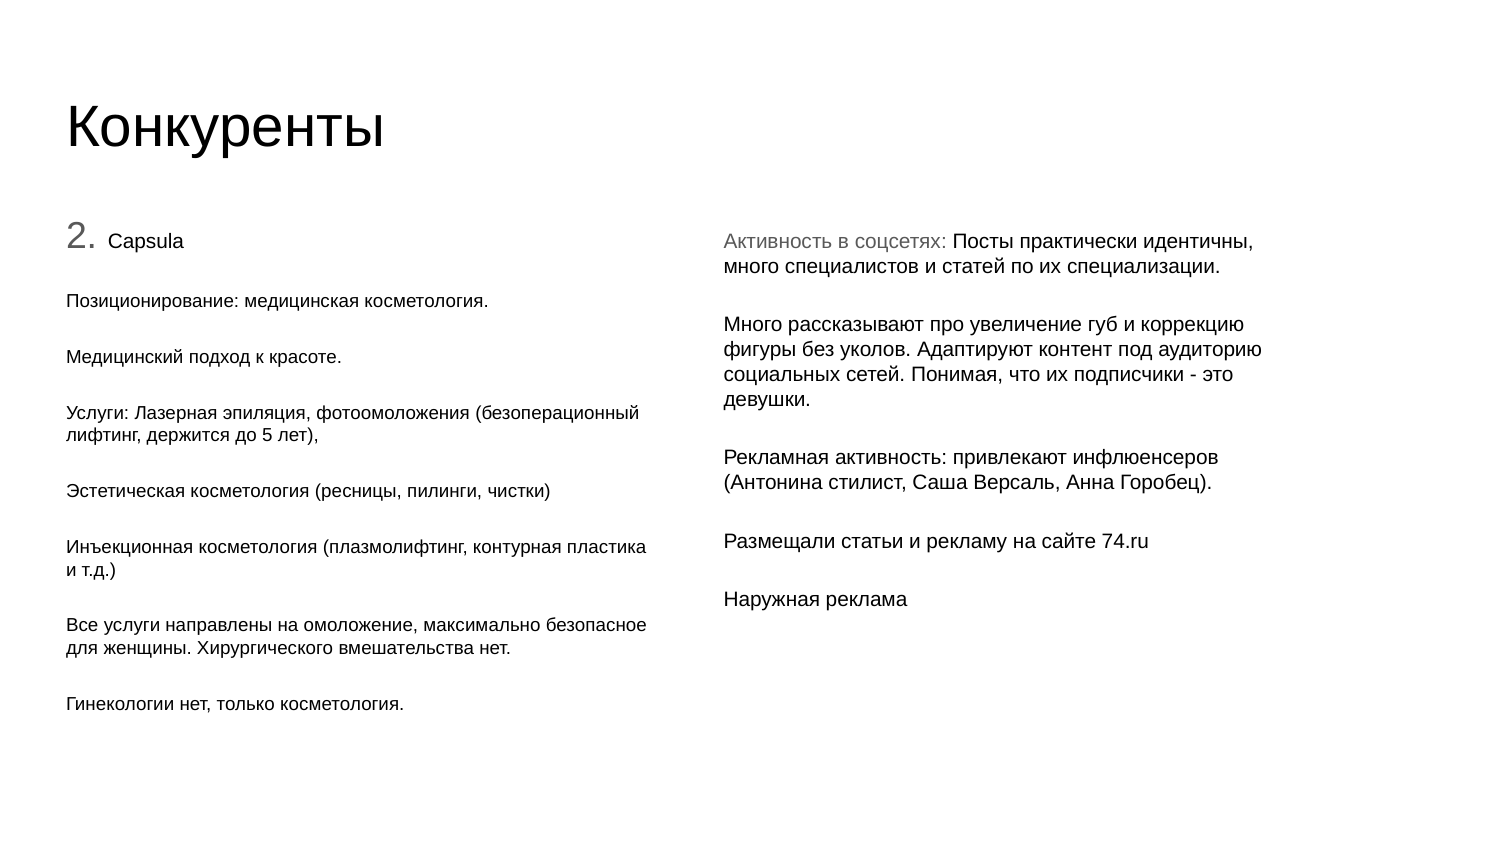

# Конкуренты
2. Capsula
Позиционирование: медицинская косметология.
Медицинский подход к красоте.
Услуги: Лазерная эпиляция, фотоомоложения (безоперационный лифтинг, держится до 5 лет),
Эстетическая косметология (ресницы, пилинги, чистки)
Инъекционная косметология (плазмолифтинг, контурная пластика и т.д.)
Все услуги направлены на омоложение, максимально безопасное для женщины. Хирургического вмешательства нет.
Гинекологии нет, только косметология.
Активность в соцсетях: Посты практически идентичны, много специалистов и статей по их специализации.
Много рассказывают про увеличение губ и коррекцию фигуры без уколов. Адаптируют контент под аудиторию социальных сетей. Понимая, что их подписчики - это девушки.
Рекламная активность: привлекают инфлюенсеров (Антонина стилист, Саша Версаль, Анна Горобец).
Размещали статьи и рекламу на сайте 74.ru
Наружная реклама